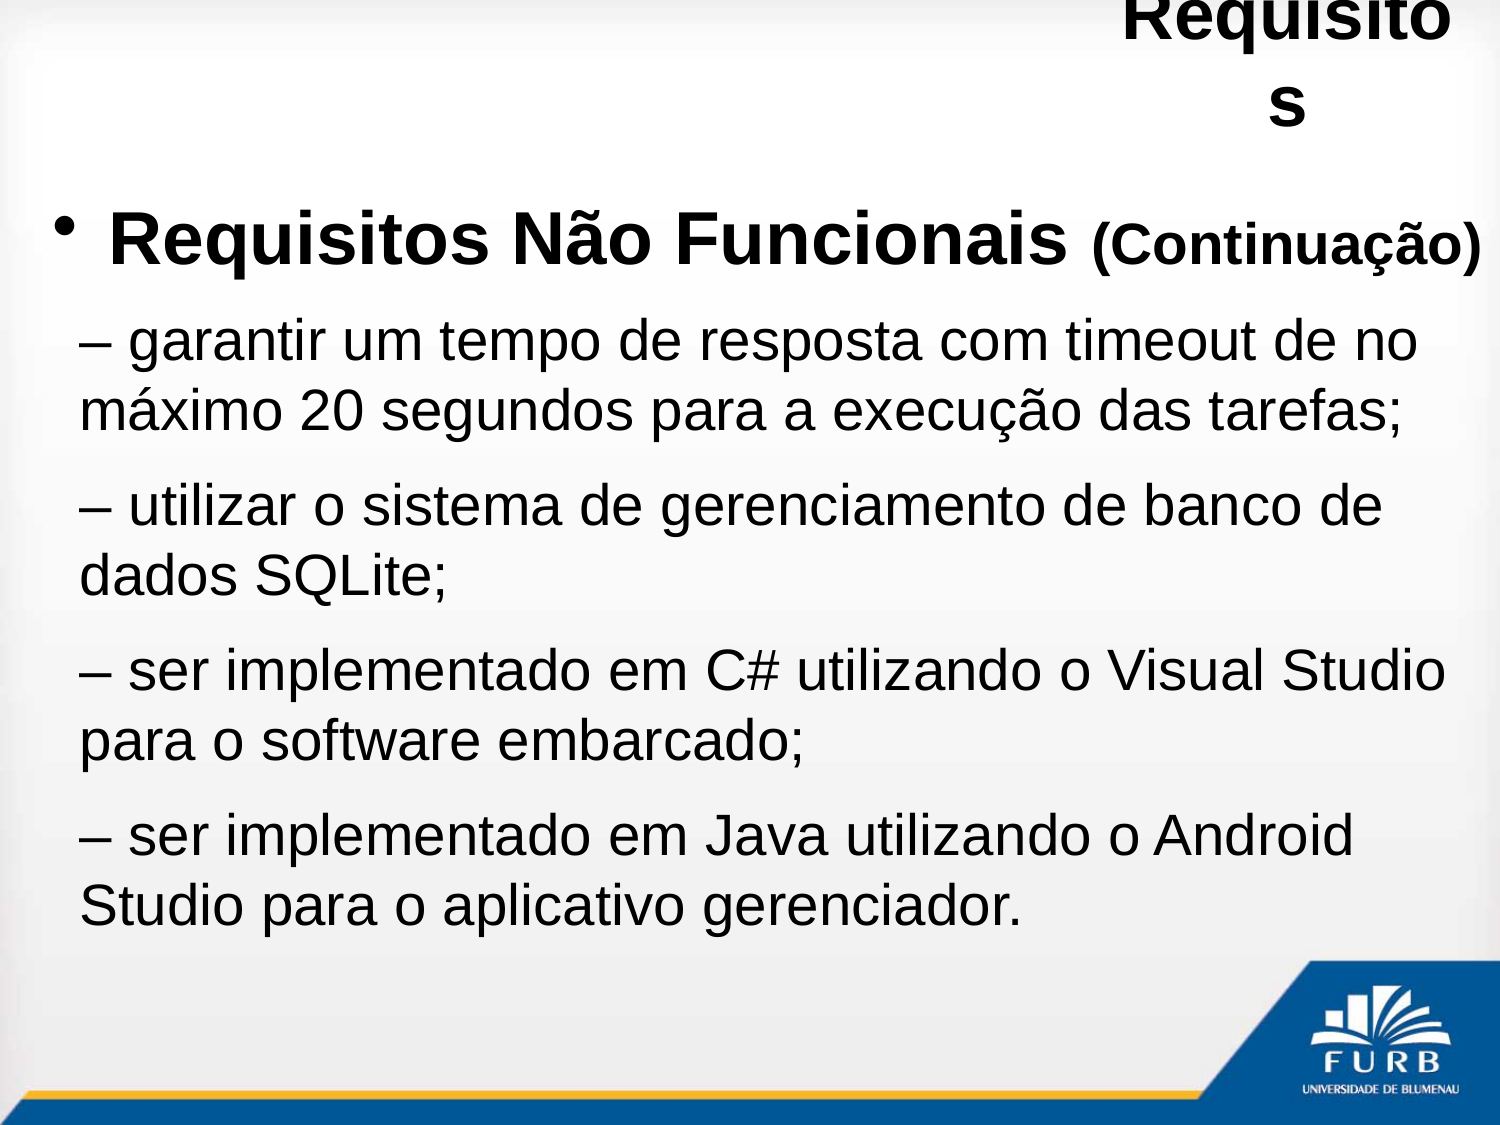

# Requisitos
Requisitos Não Funcionais (Continuação)
– garantir um tempo de resposta com timeout de no máximo 20 segundos para a execução das tarefas;
– utilizar o sistema de gerenciamento de banco de dados SQLite;
– ser implementado em C# utilizando o Visual Studio para o software embarcado;
– ser implementado em Java utilizando o Android Studio para o aplicativo gerenciador.